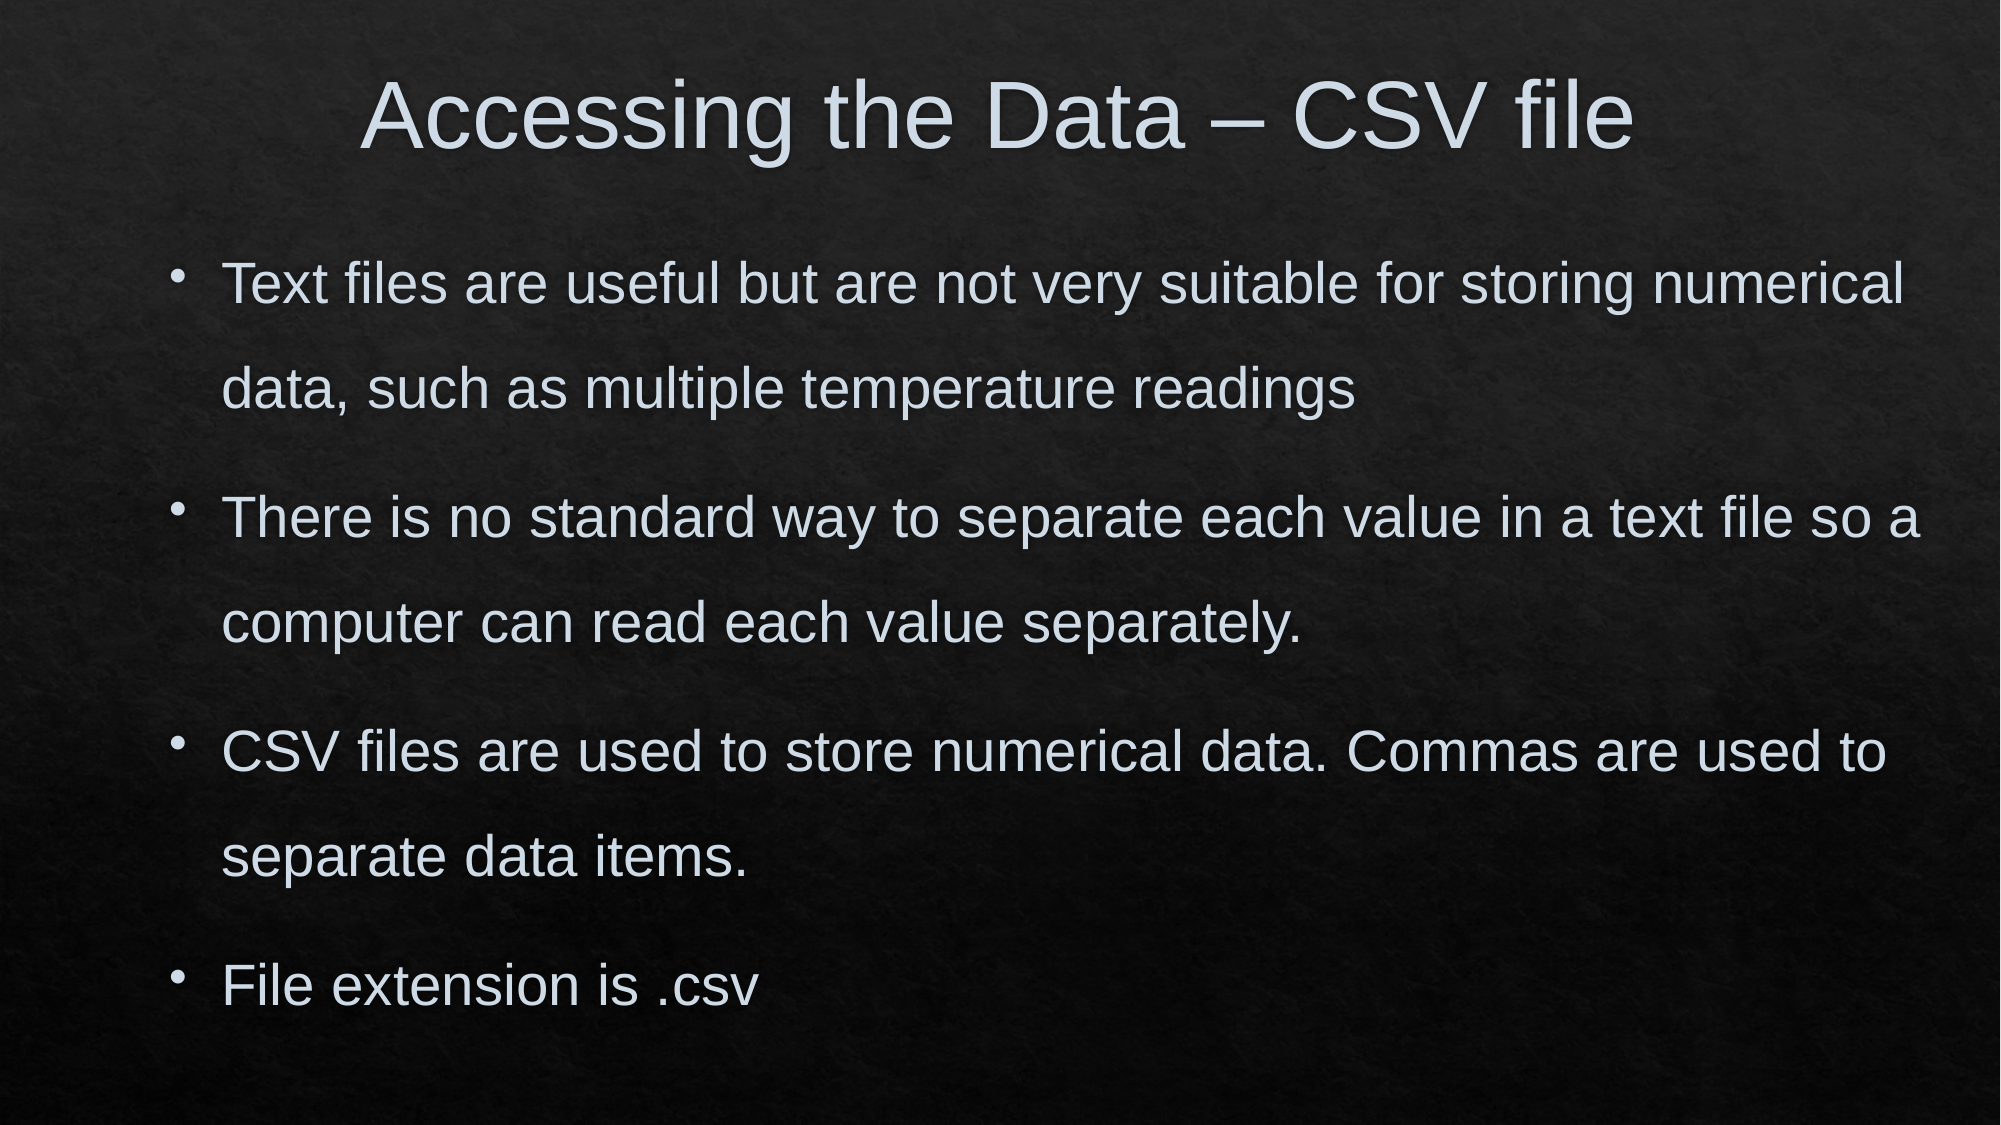

# Accessing the Data – CSV file
Text files are useful but are not very suitable for storing numerical data, such as multiple temperature readings
There is no standard way to separate each value in a text file so a computer can read each value separately.
CSV files are used to store numerical data. Commas are used to separate data items.
File extension is .csv